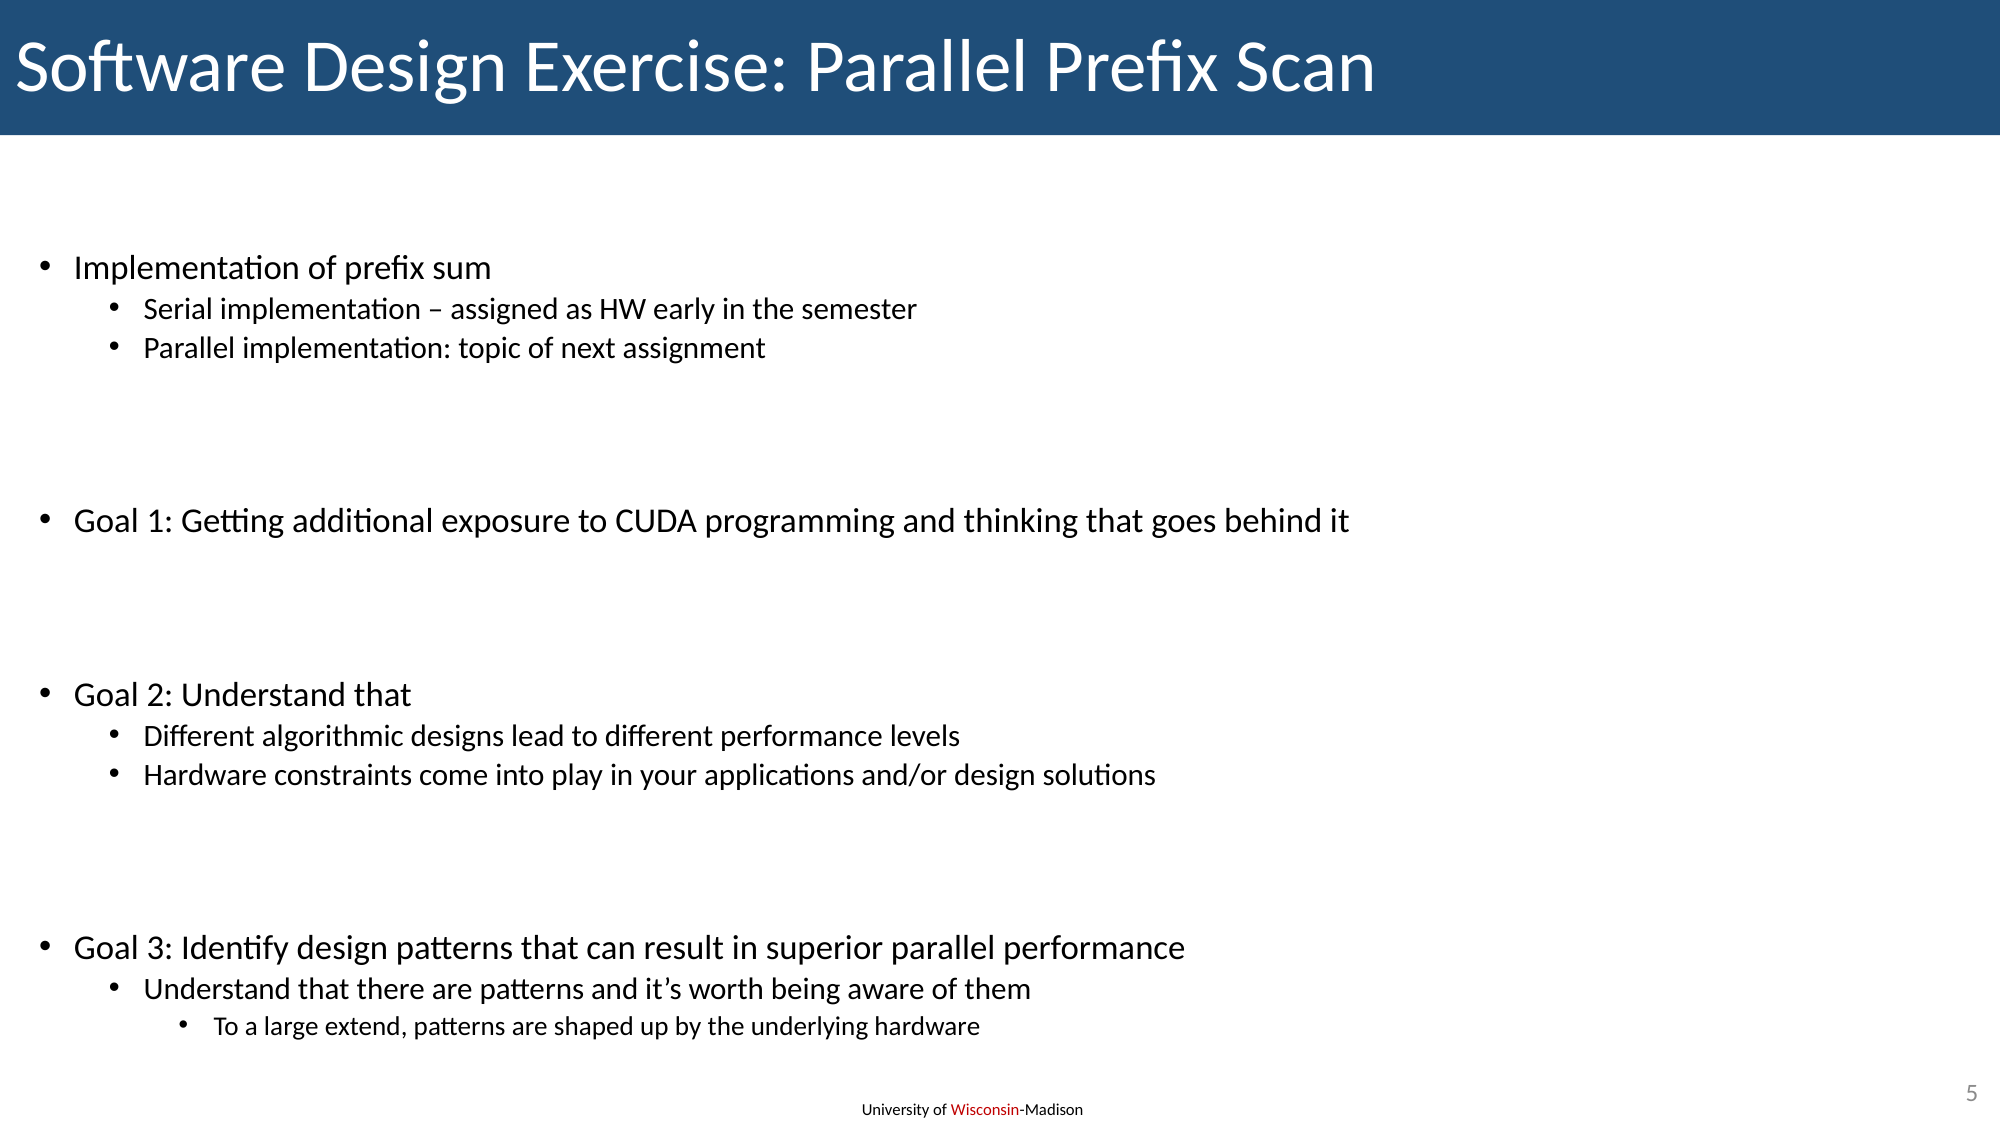

# Software Design Exercise: Parallel Prefix Scan
Implementation of prefix sum
Serial implementation – assigned as HW early in the semester
Parallel implementation: topic of next assignment

Goal 1: Getting additional exposure to CUDA programming and thinking that goes behind it

Goal 2: Understand that
Different algorithmic designs lead to different performance levels
Hardware constraints come into play in your applications and/or design solutions

Goal 3: Identify design patterns that can result in superior parallel performance
Understand that there are patterns and it’s worth being aware of them
To a large extend, patterns are shaped up by the underlying hardware
5